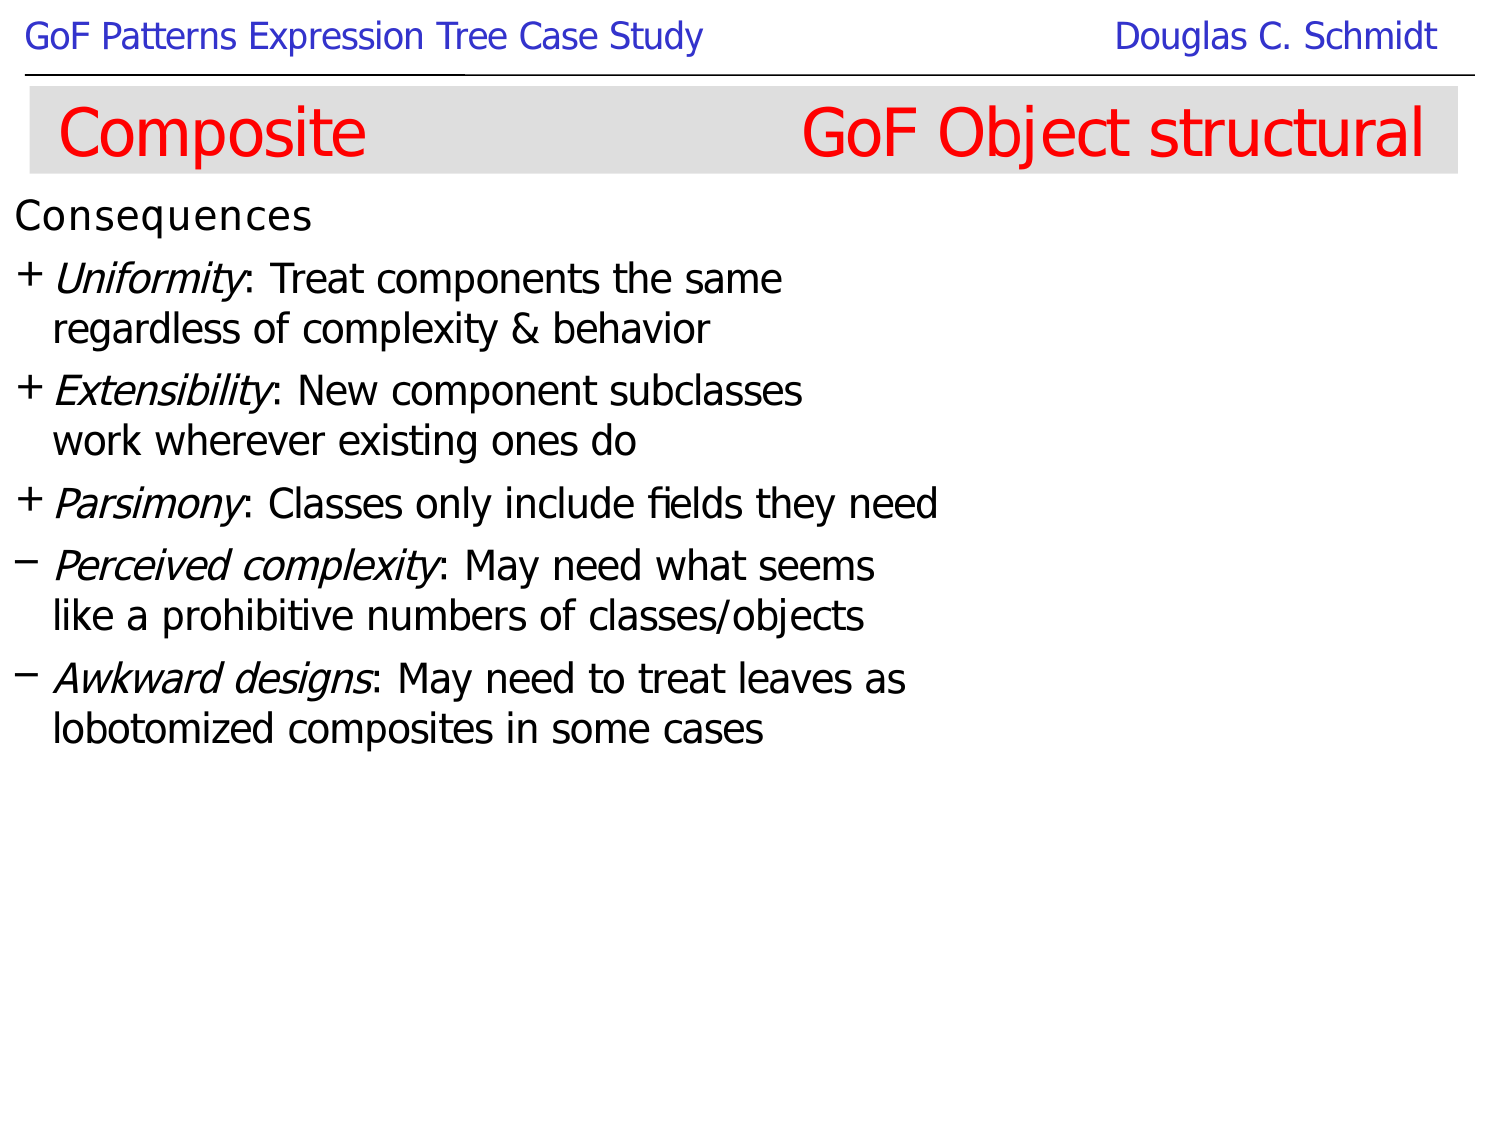

# Composite                     GoF Object structural
Consequences
Uniformity: Treat components the same
regardless of complexity & behavior
Extensibility: New component subclasses
work wherever existing ones do
Parsimony: Classes only include fields they need
Perceived complexity: May need what seems
like a prohibitive numbers of classes/objects
Awkward designs: May need to treat leaves as lobotomized composites in some cases